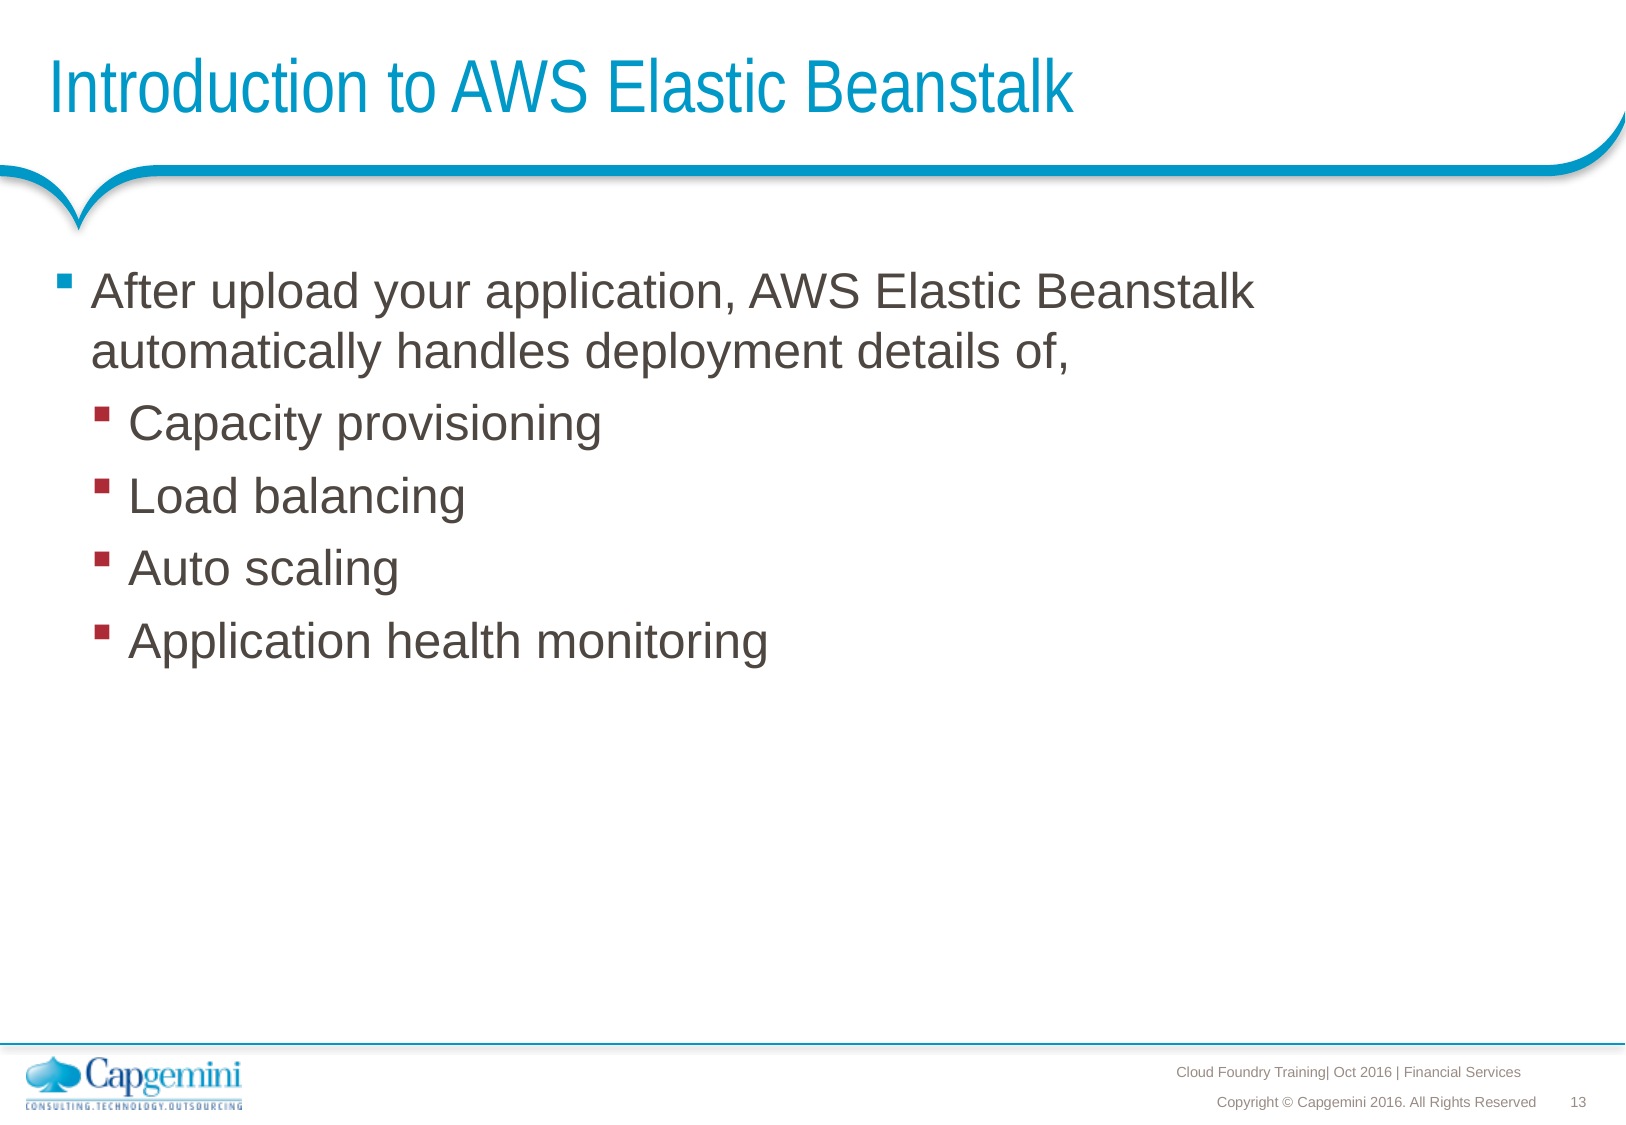

# Introduction to AWS Elastic Beanstalk
After upload your application, AWS Elastic Beanstalk automatically handles deployment details of,
Capacity provisioning
Load balancing
Auto scaling
Application health monitoring